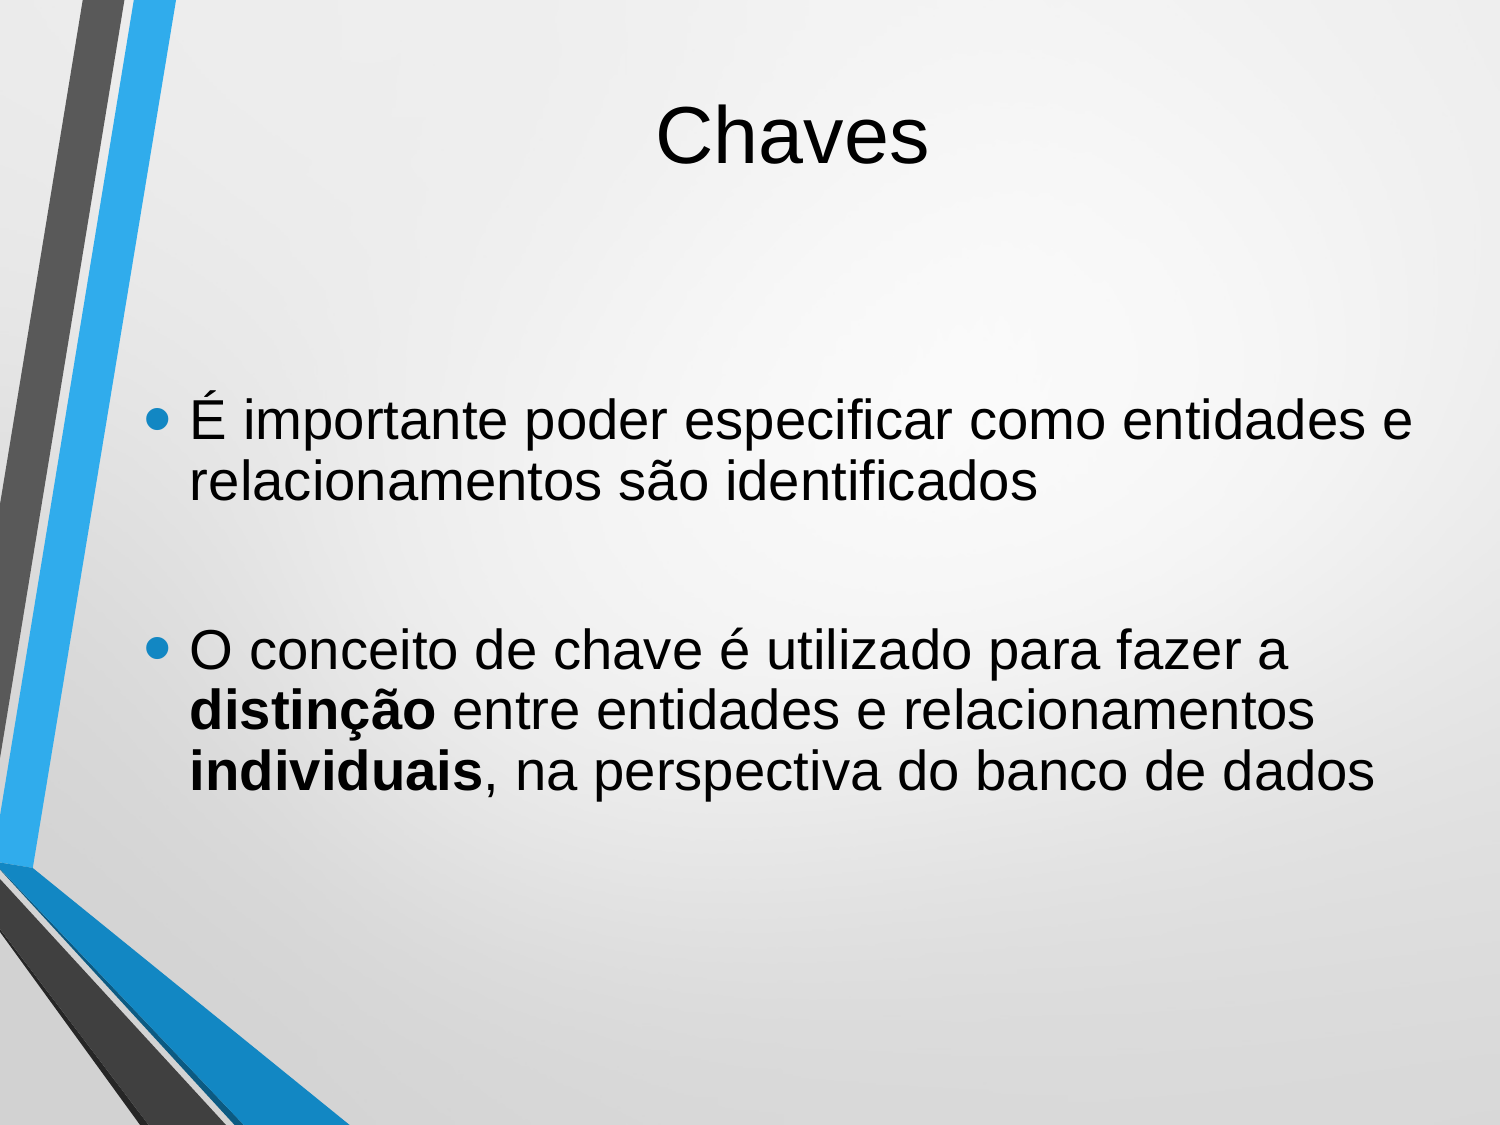

# Chaves
É importante poder especificar como entidades e relacionamentos são identificados

O conceito de chave é utilizado para fazer a distinção entre entidades e relacionamentos individuais, na perspectiva do banco de dados